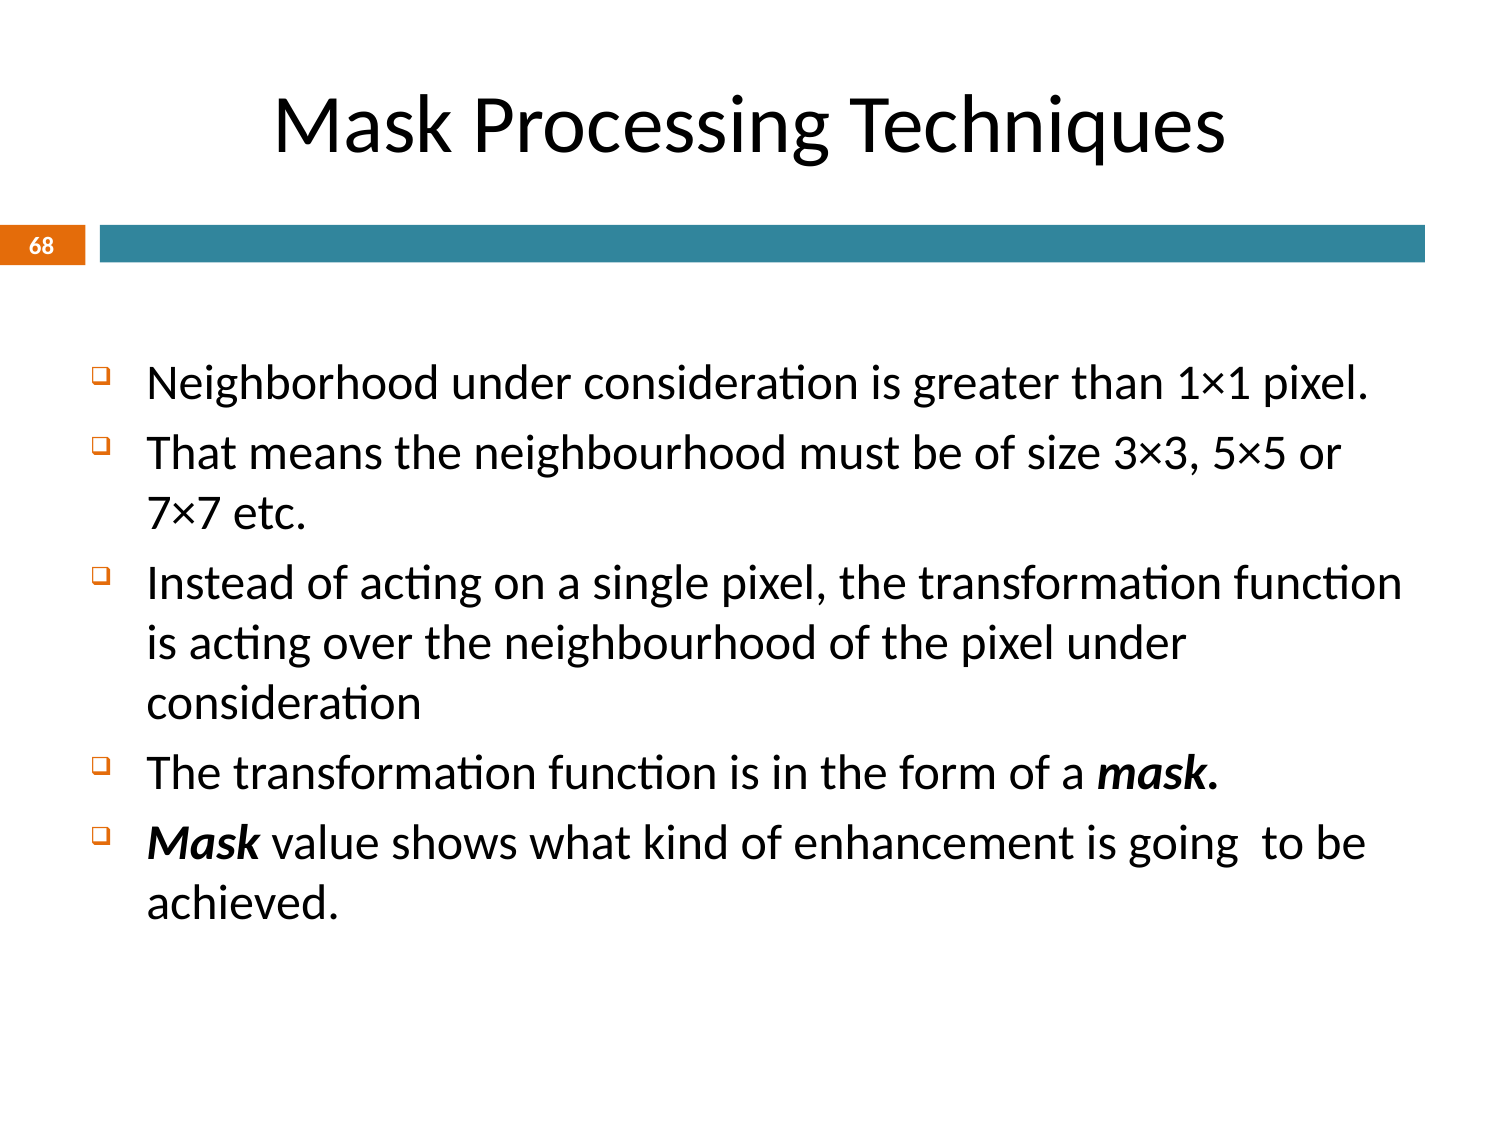

# Mask Processing Techniques
68

Neighborhood under consideration is greater than 1×1 pixel.
That means the neighbourhood must be of size 3×3, 5×5 or 7×7 etc.
Instead of acting on a single pixel, the transformation function is acting over the neighbourhood of the pixel under consideration
The transformation function is in the form of a mask.
Mask value shows what kind of enhancement is going  to be achieved.